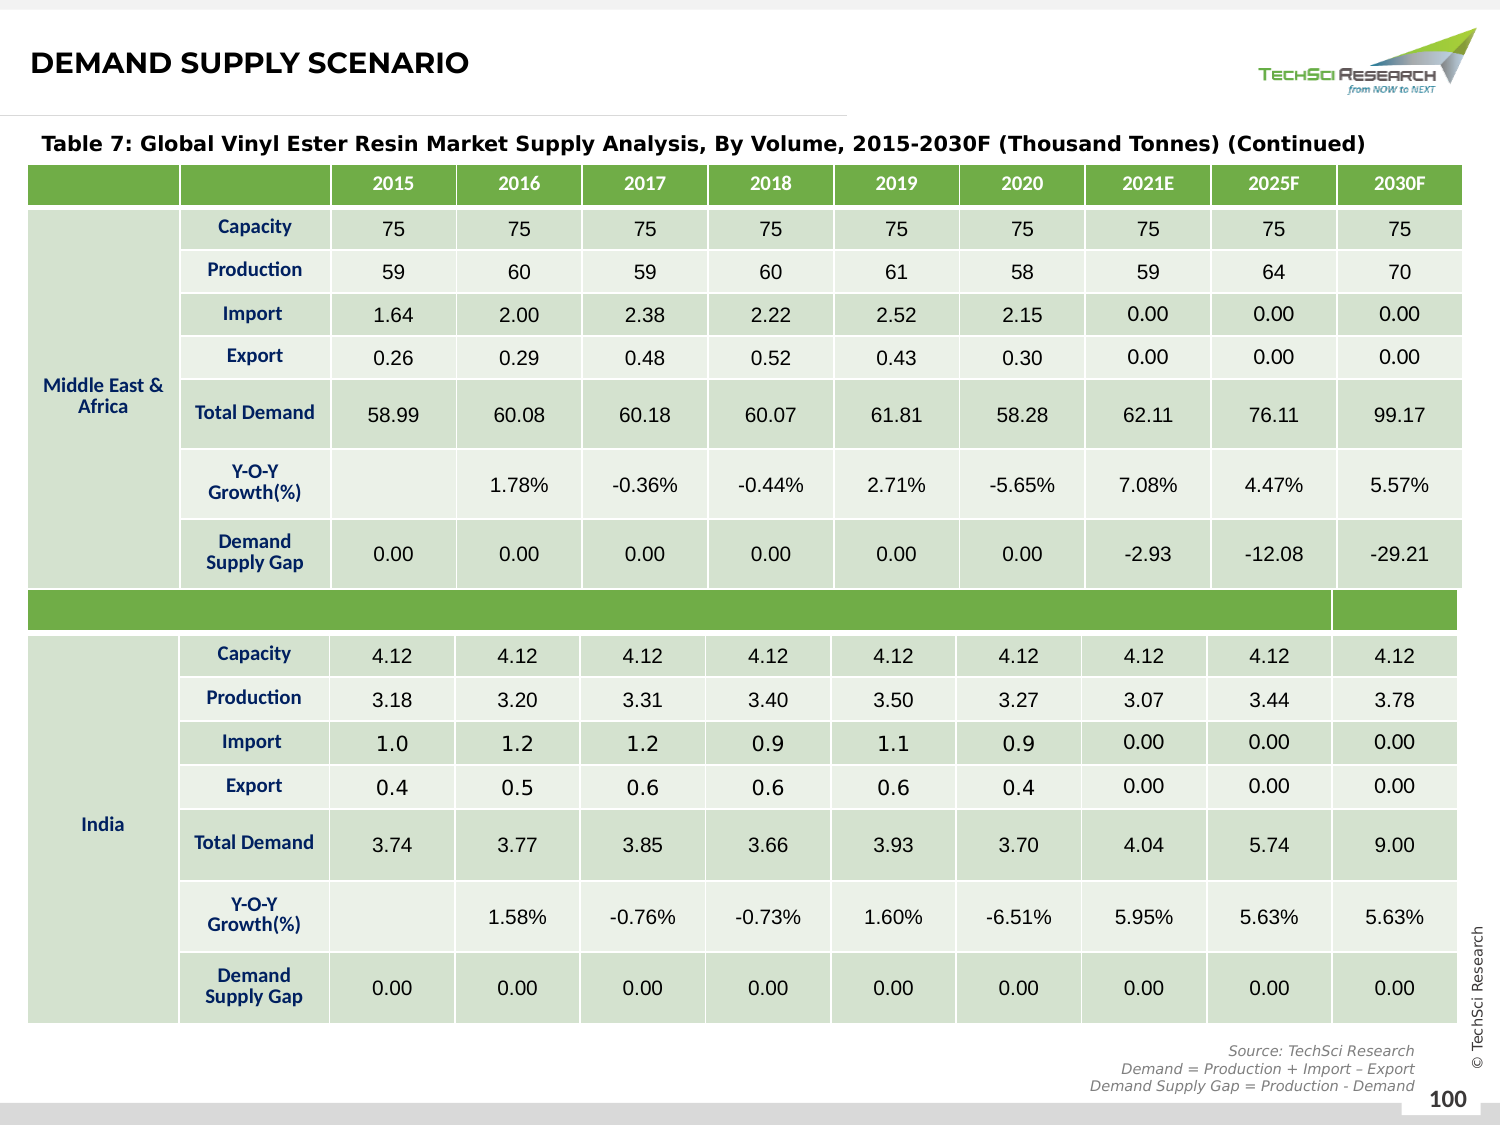

DEMAND SUPPLY SCENARIO
Table 7: Global Vinyl Ester Resin Market Supply Analysis, By Volume, 2015-2030F (Thousand Tonnes) (Continued)
|  |  | 2015 | 2016 | 2017 | 2018 | 2019 | 2020 | 2021E | 2025F | 2030F |
| --- | --- | --- | --- | --- | --- | --- | --- | --- | --- | --- |
| Middle East & Africa | Capacity | 75 | 75 | 75 | 75 | 75 | 75 | 75 | 75 | 75 |
|  | Production | 59 | 60 | 59 | 60 | 61 | 58 | 59 | 64 | 70 |
|  | Import | 1.64 | 2.00 | 2.38 | 2.22 | 2.52 | 2.15 | 0.00 | 0.00 | 0.00 |
|  | Export | 0.26 | 0.29 | 0.48 | 0.52 | 0.43 | 0.30 | 0.00 | 0.00 | 0.00 |
|  | Total Demand | 58.99 | 60.08 | 60.18 | 60.07 | 61.81 | 58.28 | 62.11 | 76.11 | 99.17 |
|  | Y-O-Y Growth(%) |  | 1.78% | -0.36% | -0.44% | 2.71% | -5.65% | 7.08% | 4.47% | 5.57% |
|  | Demand Supply Gap | 0.00 | 0.00 | 0.00 | 0.00 | 0.00 | 0.00 | -2.93 | -12.08 | -29.21 |
|  |  |  |  |  |  |  |  |  |  |  |
| --- | --- | --- | --- | --- | --- | --- | --- | --- | --- | --- |
| India | Capacity | 4.12 | 4.12 | 4.12 | 4.12 | 4.12 | 4.12 | 4.12 | 4.12 | 4.12 |
|  | Production | 3.18 | 3.20 | 3.31 | 3.40 | 3.50 | 3.27 | 3.07 | 3.44 | 3.78 |
|  | Import | 1.0 | 1.2 | 1.2 | 0.9 | 1.1 | 0.9 | 0.00 | 0.00 | 0.00 |
|  | Export | 0.4 | 0.5 | 0.6 | 0.6 | 0.6 | 0.4 | 0.00 | 0.00 | 0.00 |
|  | Total Demand | 3.74 | 3.77 | 3.85 | 3.66 | 3.93 | 3.70 | 4.04 | 5.74 | 9.00 |
|  | Y-O-Y Growth(%) |  | 1.58% | -0.76% | -0.73% | 1.60% | -6.51% | 5.95% | 5.63% | 5.63% |
|  | Demand Supply Gap | 0.00 | 0.00 | 0.00 | 0.00 | 0.00 | 0.00 | 0.00 | 0.00 | 0.00 |
Source: TechSci Research
Demand = Production + Import – Export
Demand Supply Gap = Production - Demand